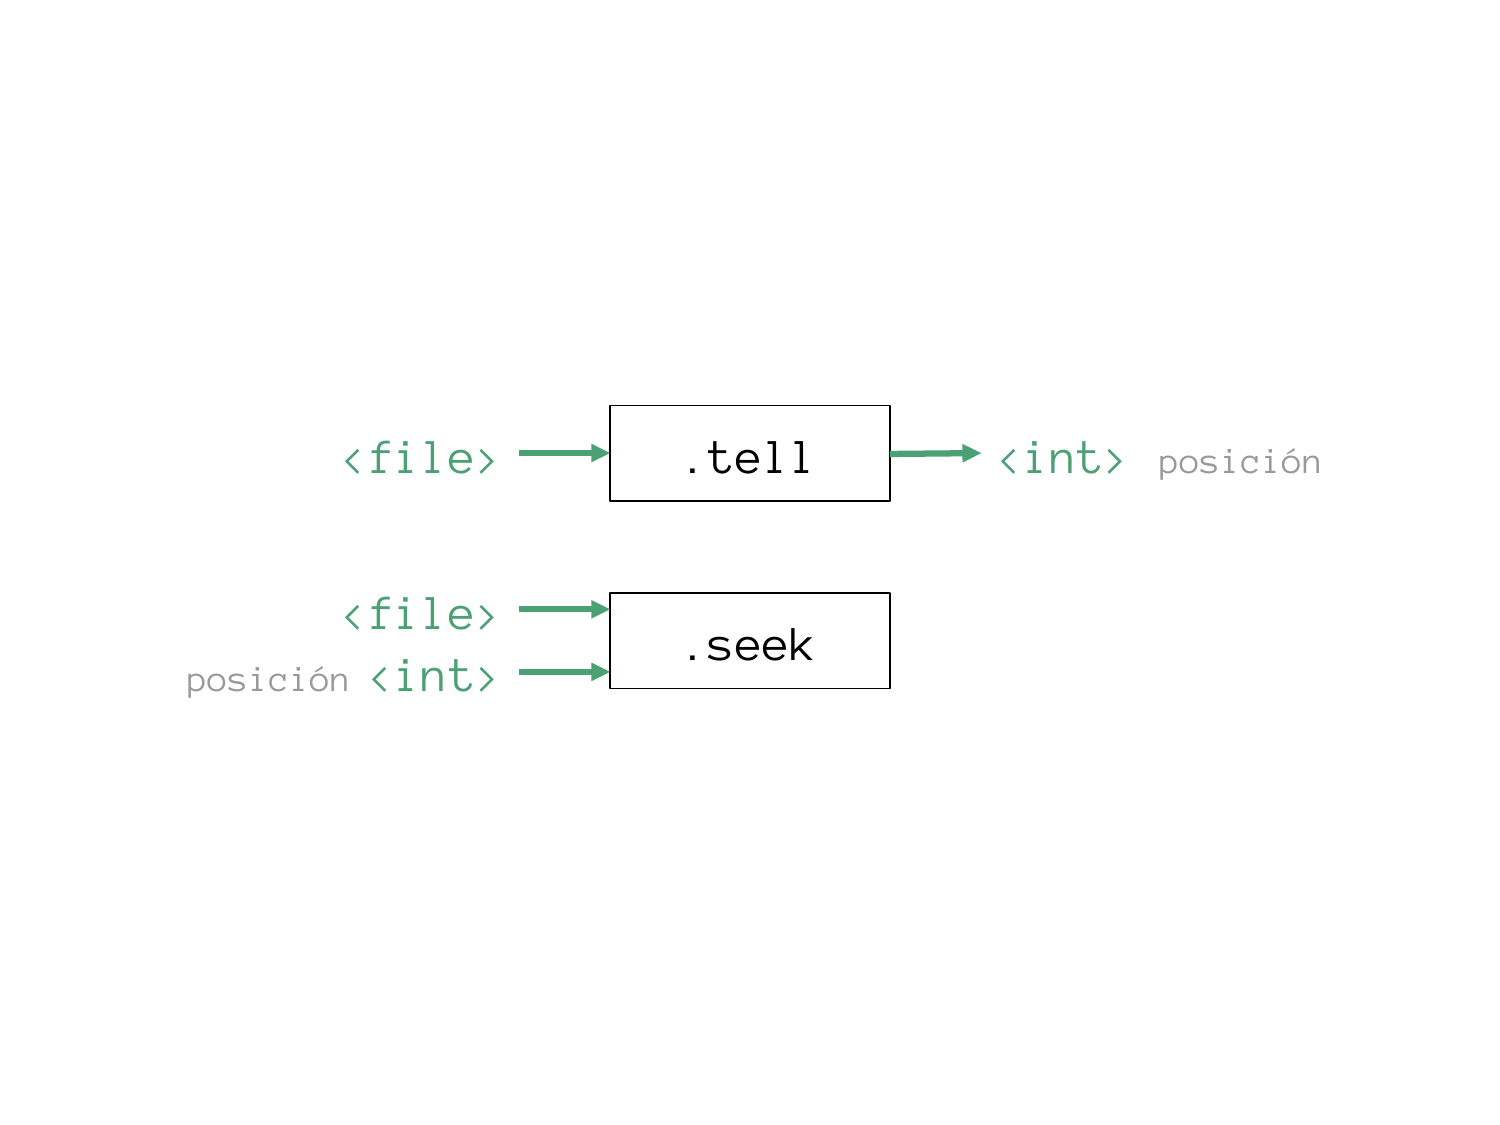

<file>
.tell
<int> posición
<file>
.seek
posición <int>